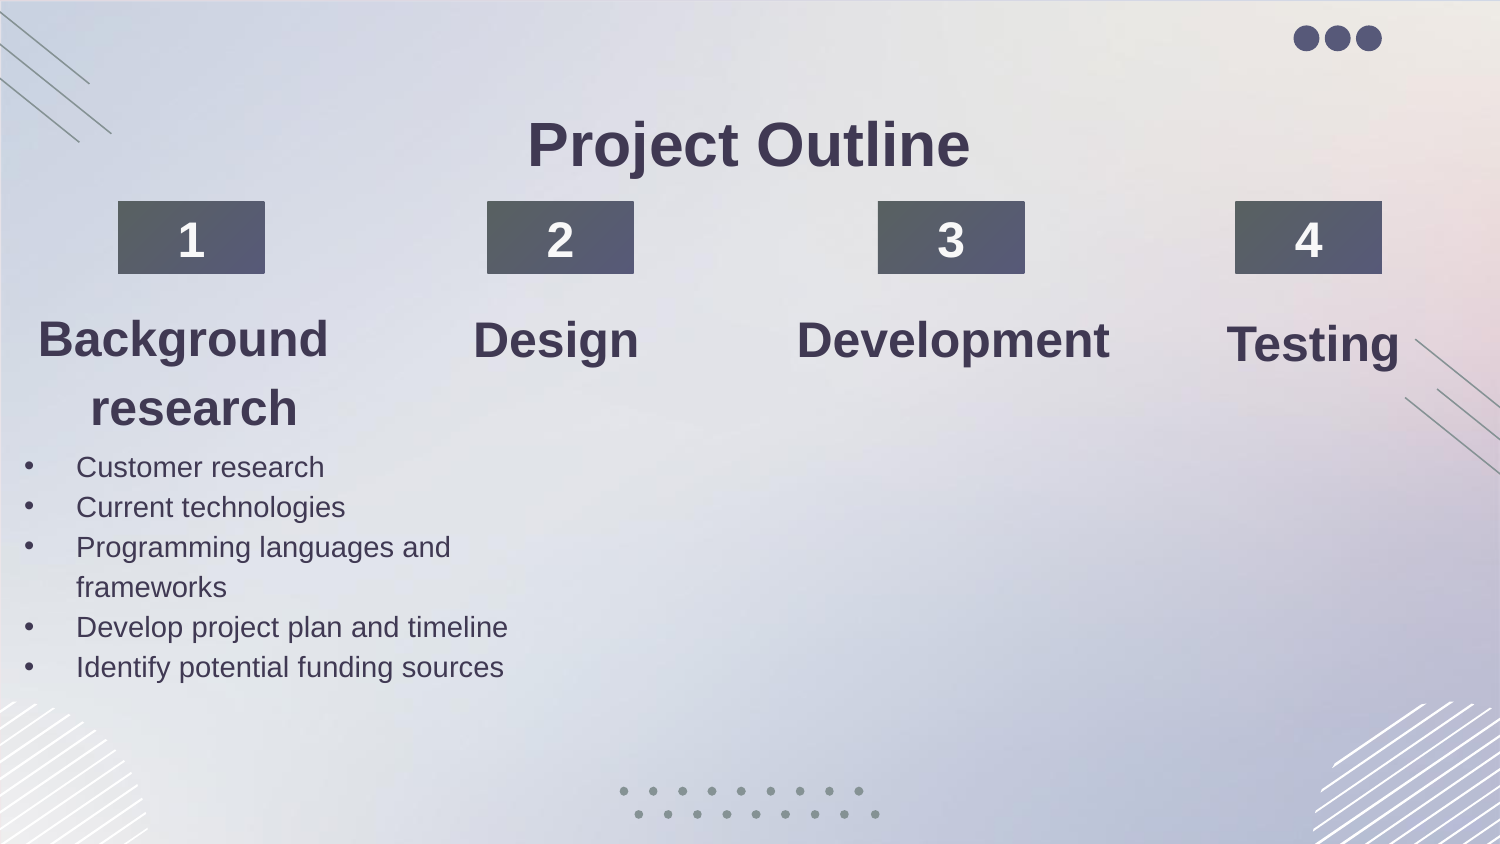

# Project Outline
1
2
3
4
Design
Development
Testing
Background research
Customer research
Current technologies
Programming languages and frameworks
Develop project plan and timeline
Identify potential funding sources